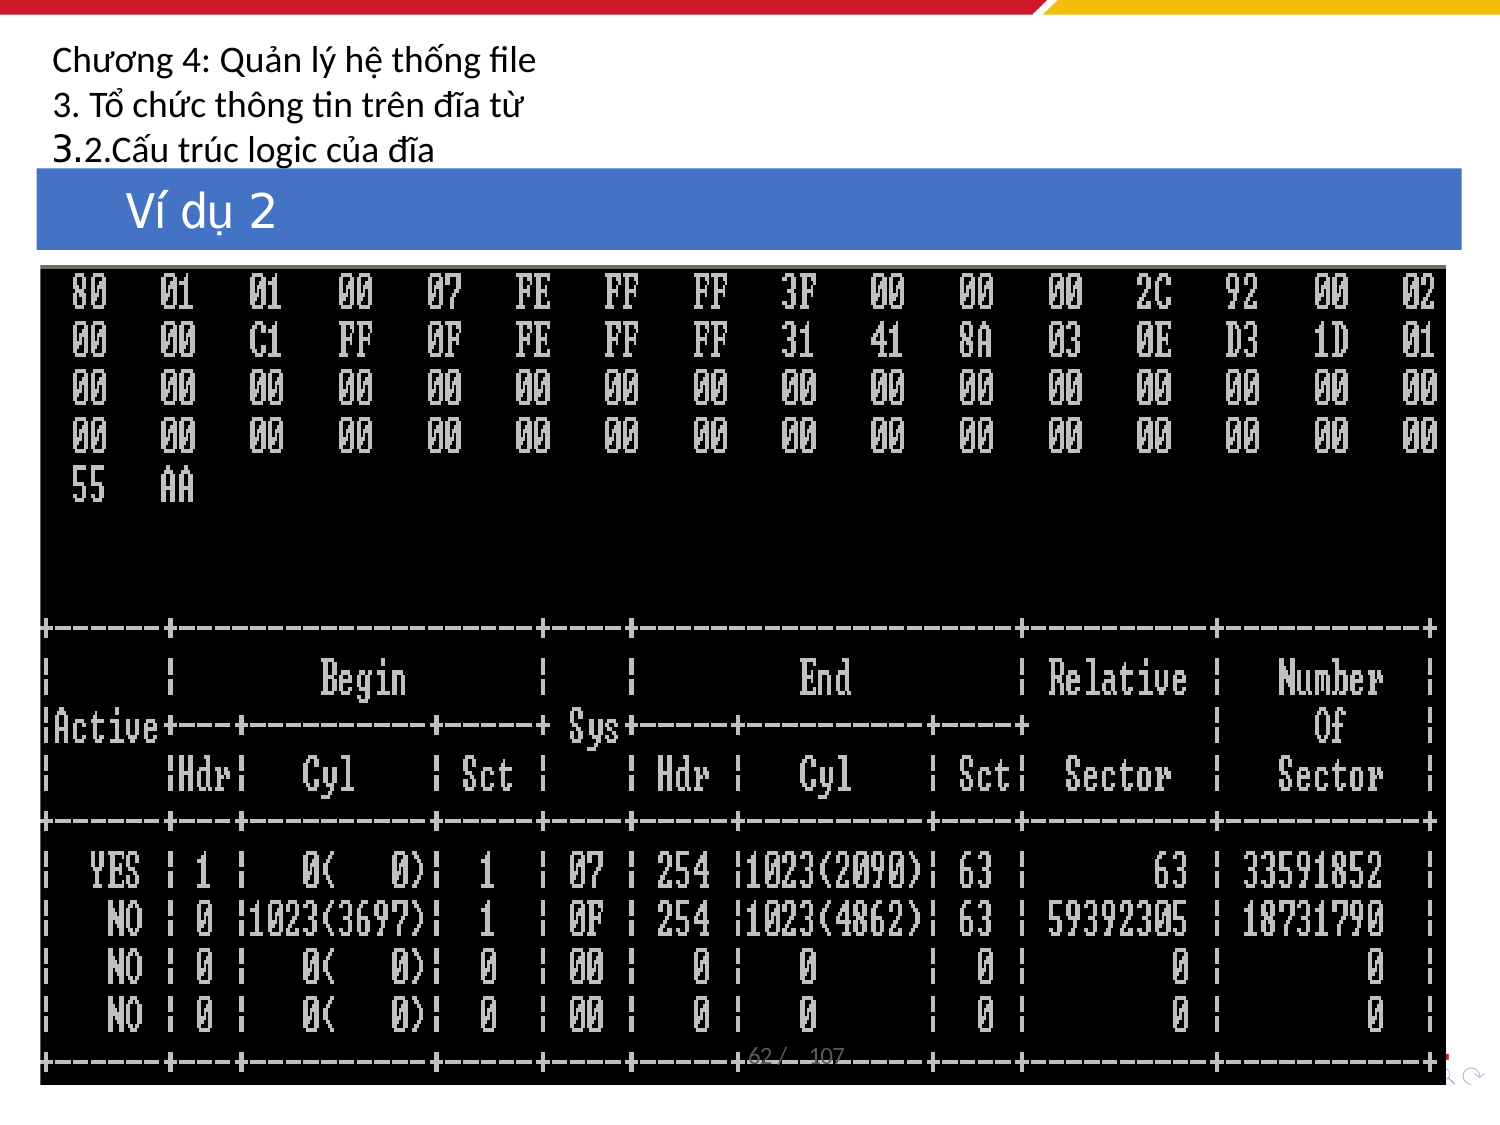

Chương 4: Quản lý hệ thống file
3. Tổ chức thông tin trên đĩa từ
3.2.Cấu trúc logic của đĩa
Ví dụ 2

62 / 107